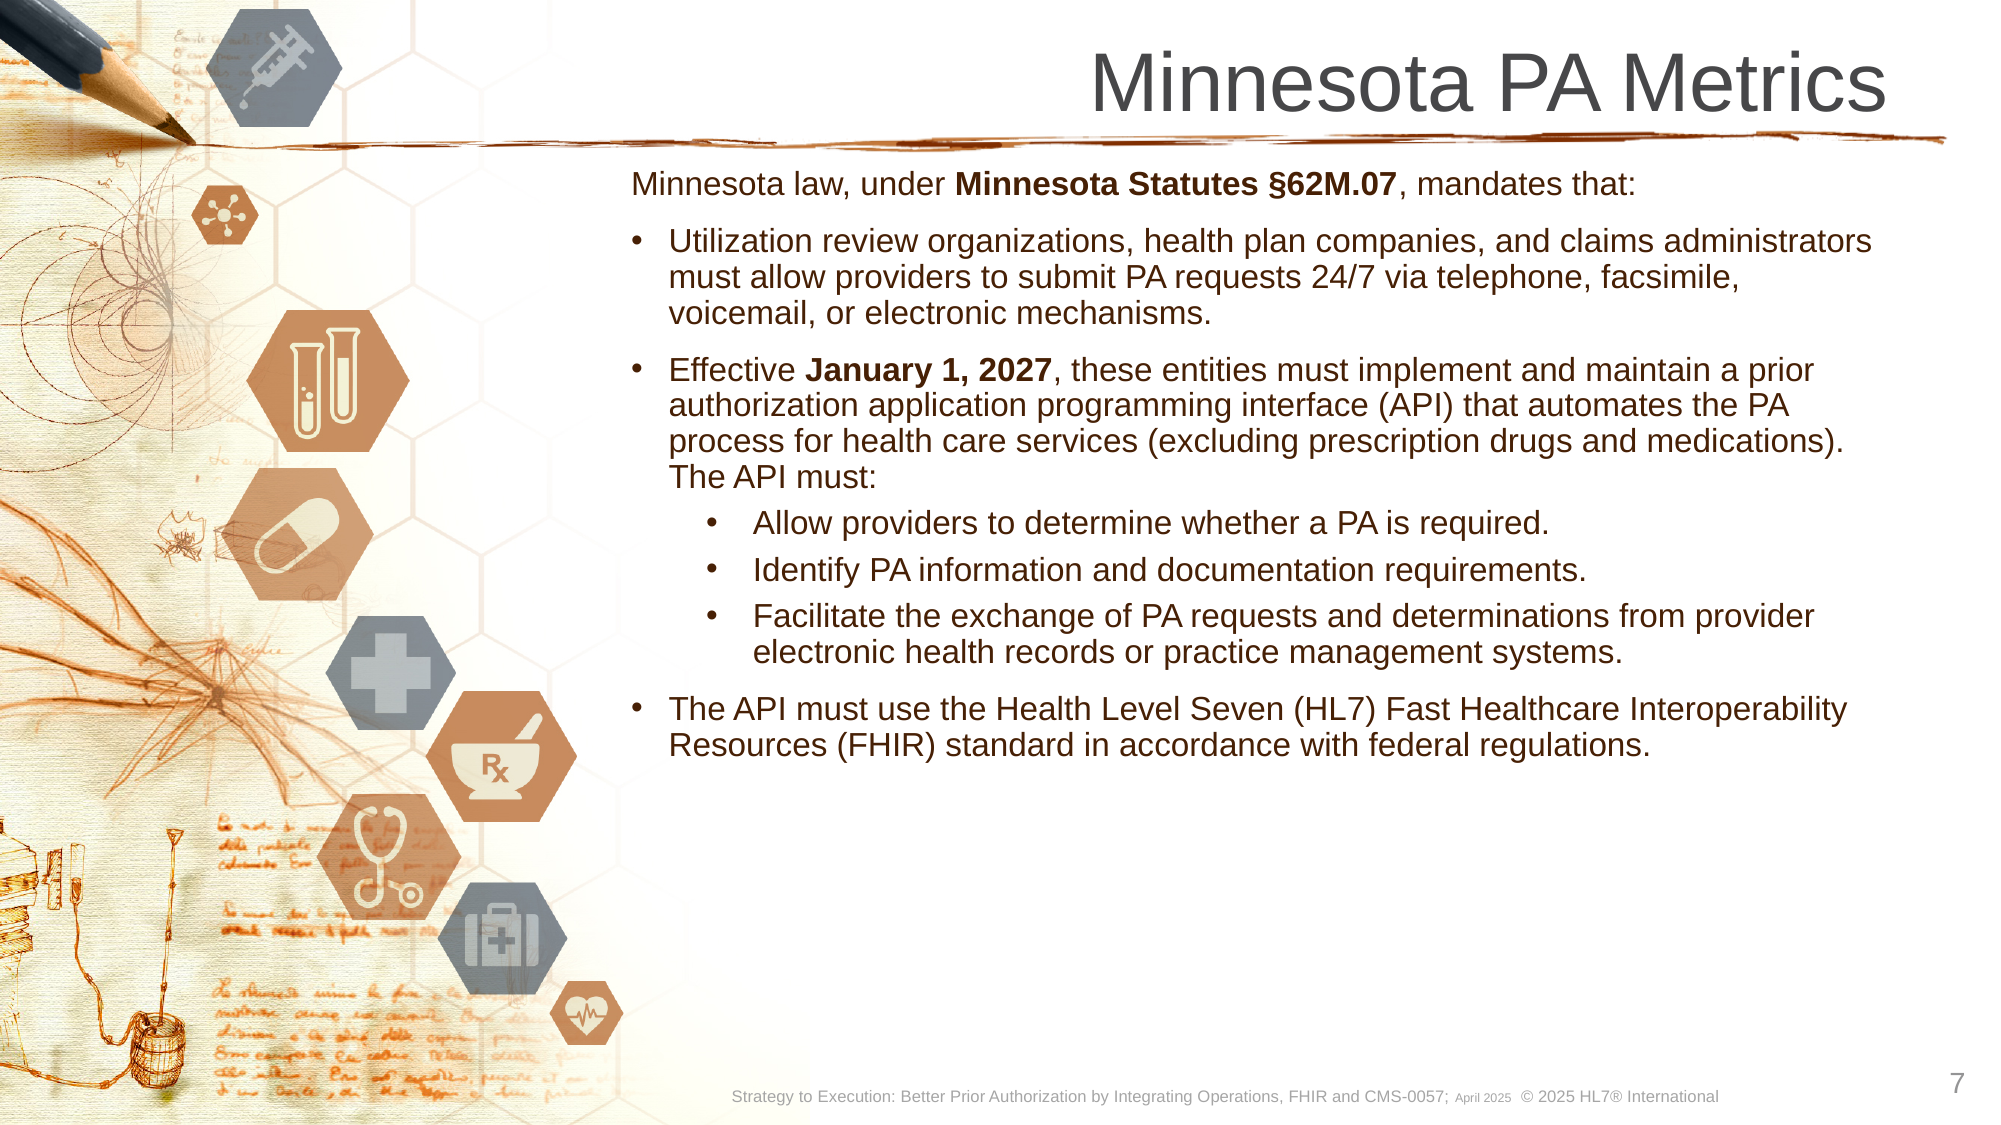

Minnesota PA Metrics
Minnesota law, under Minnesota Statutes §62M.07, mandates that:​
Utilization review organizations, health plan companies, and claims administrators must allow providers to submit PA requests 24/7 via telephone, facsimile, voicemail, or electronic mechanisms.​
Effective January 1, 2027, these entities must implement and maintain a prior authorization application programming interface (API) that automates the PA process for health care services (excluding prescription drugs and medications). The API must:
Allow providers to determine whether a PA is required.
Identify PA information and documentation requirements.
Facilitate the exchange of PA requests and determinations from provider electronic health records or practice management systems.​
The API must use the Health Level Seven (HL7) Fast Healthcare Interoperability Resources (FHIR) standard in accordance with federal regulations.

7